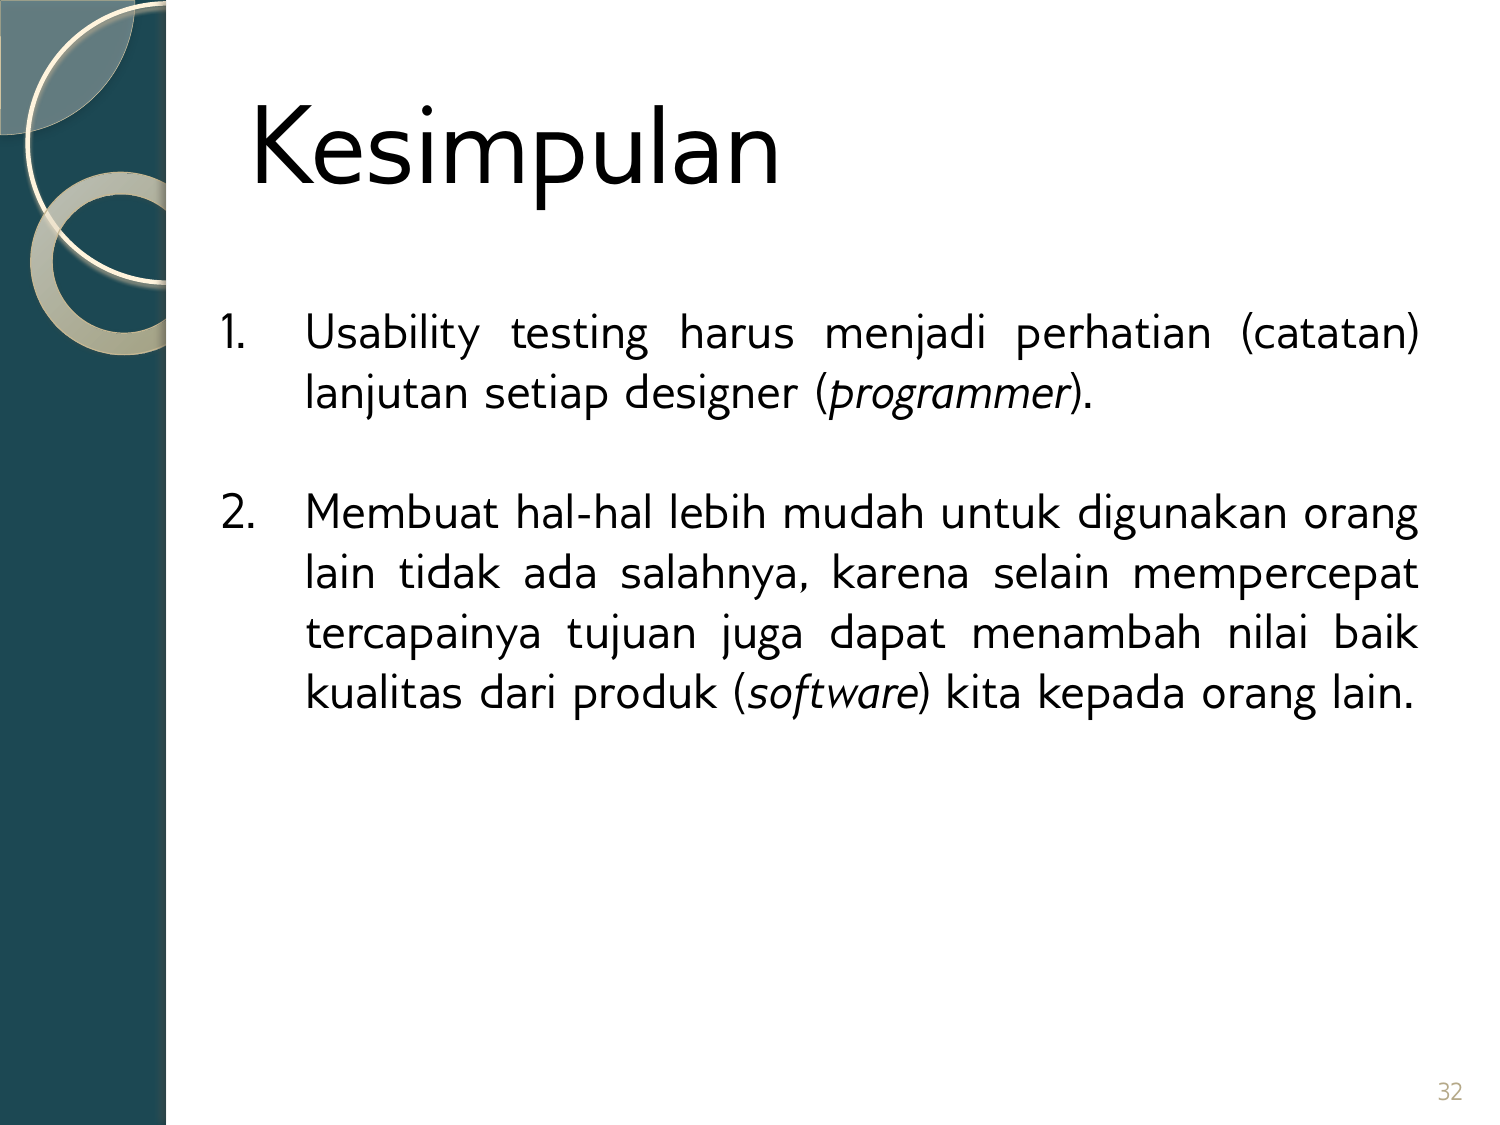

# Kesimpulan
Usability testing harus menjadi perhatian (catatan) lanjutan setiap designer (programmer).

Membuat hal-hal lebih mudah untuk digunakan orang lain tidak ada salahnya, karena selain mempercepat tercapainya tujuan juga dapat menambah nilai baik kualitas dari produk (software) kita kepada orang lain.
32